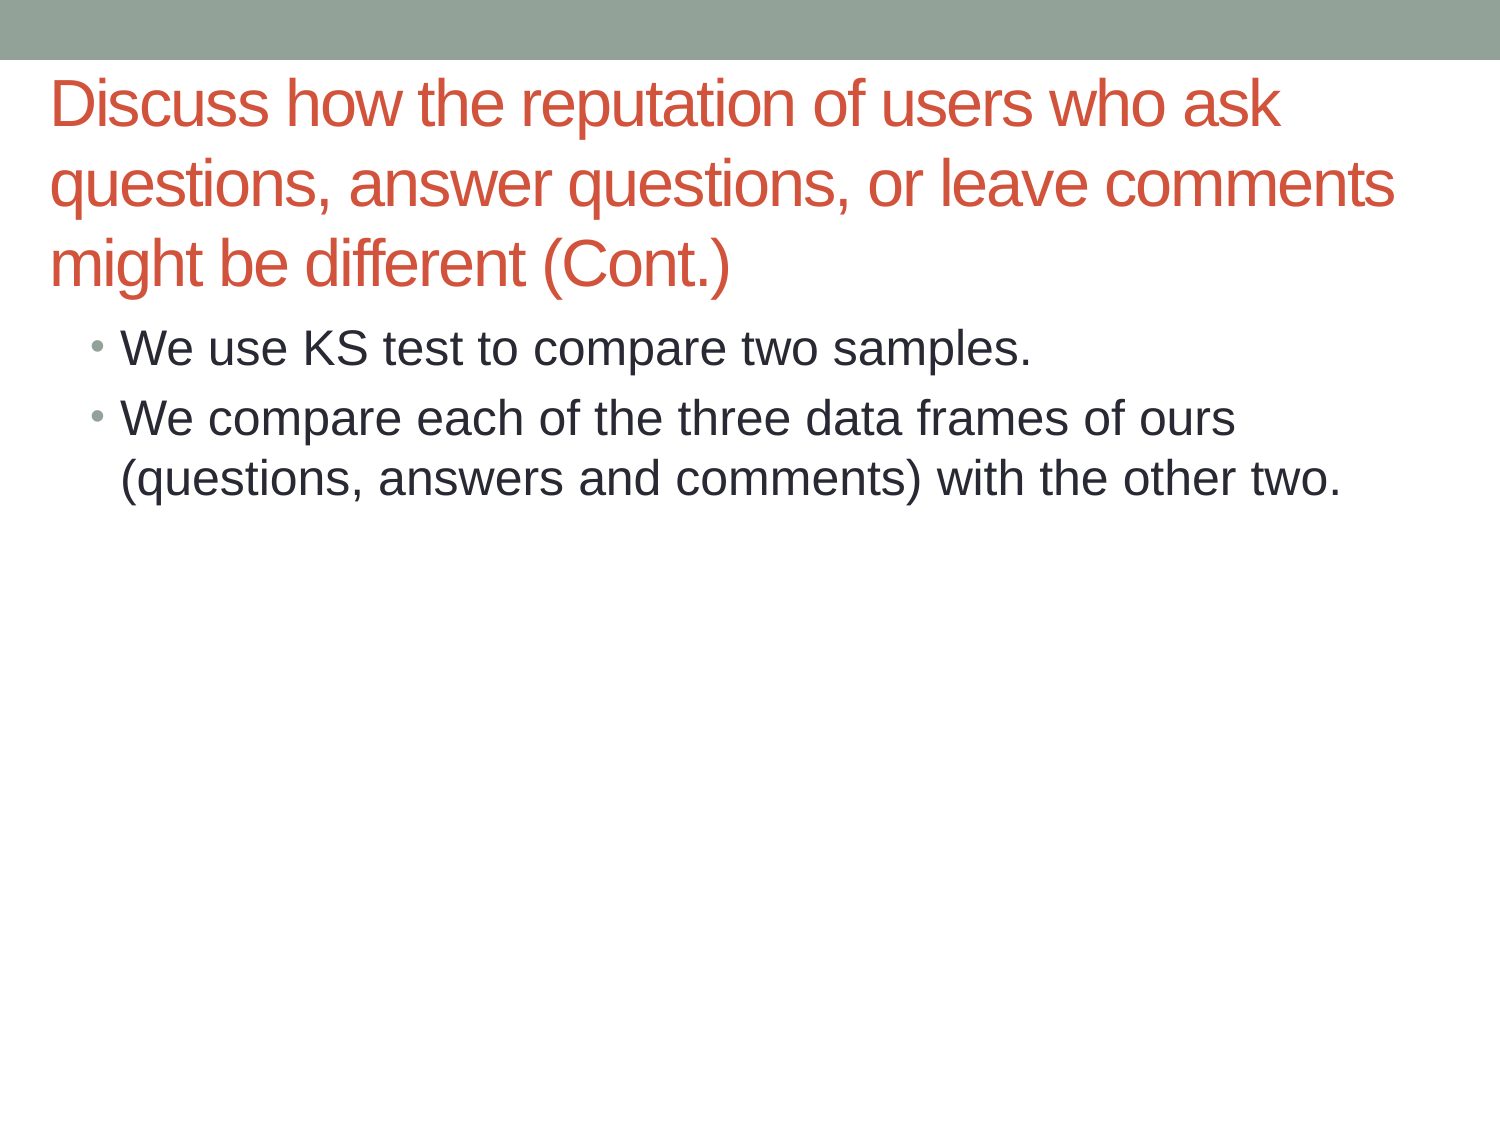

# Discuss how the reputation of users who ask questions, answer questions, or leave comments might be different (Cont.)
We use KS test to compare two samples.
We compare each of the three data frames of ours (questions, answers and comments) with the other two.